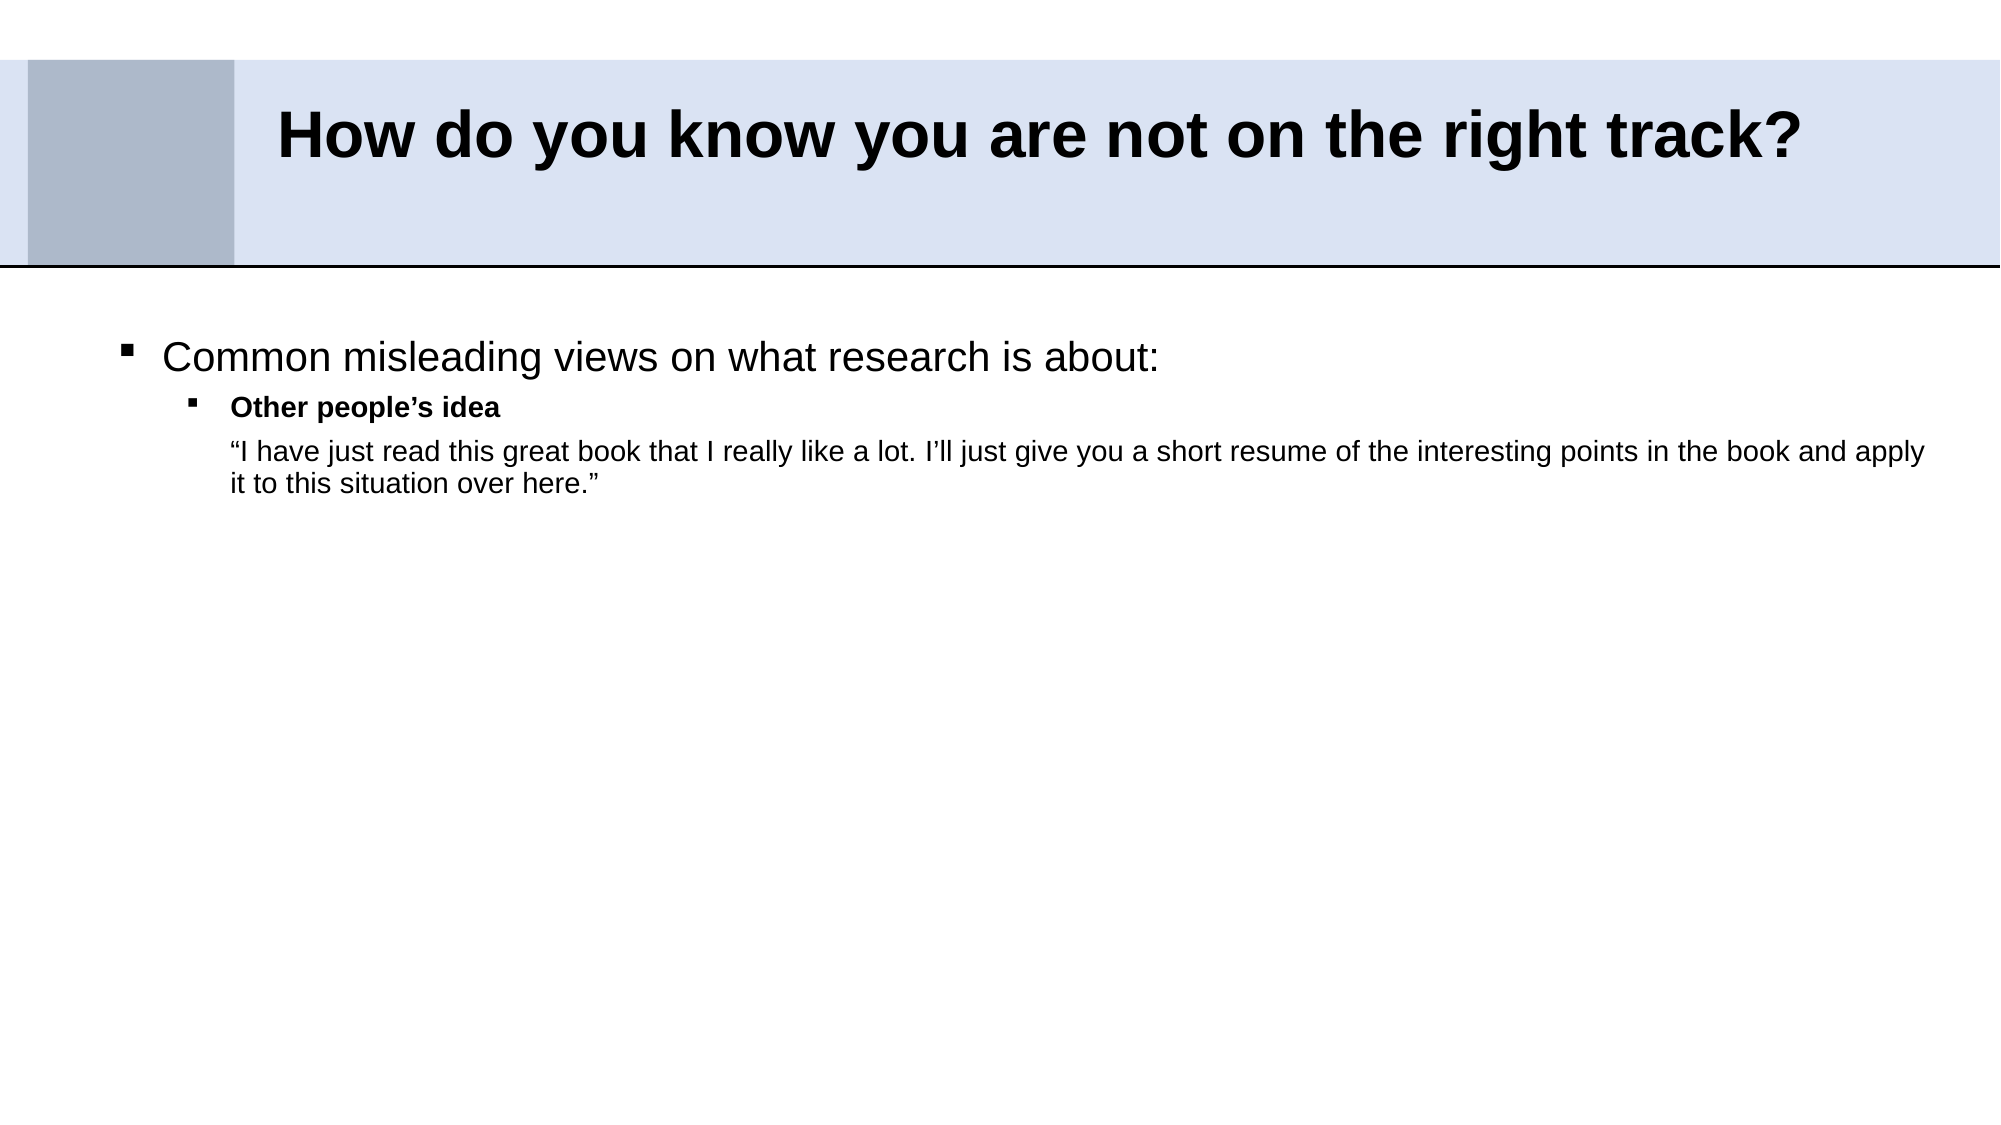

# How do you know you are not on the right track?

Common misleading views on what research is about:
Other people’s idea
	“I have just read this great book that I really like a lot. I’ll just give you a short resume of the interesting points in the book and apply it to this situation over here.”